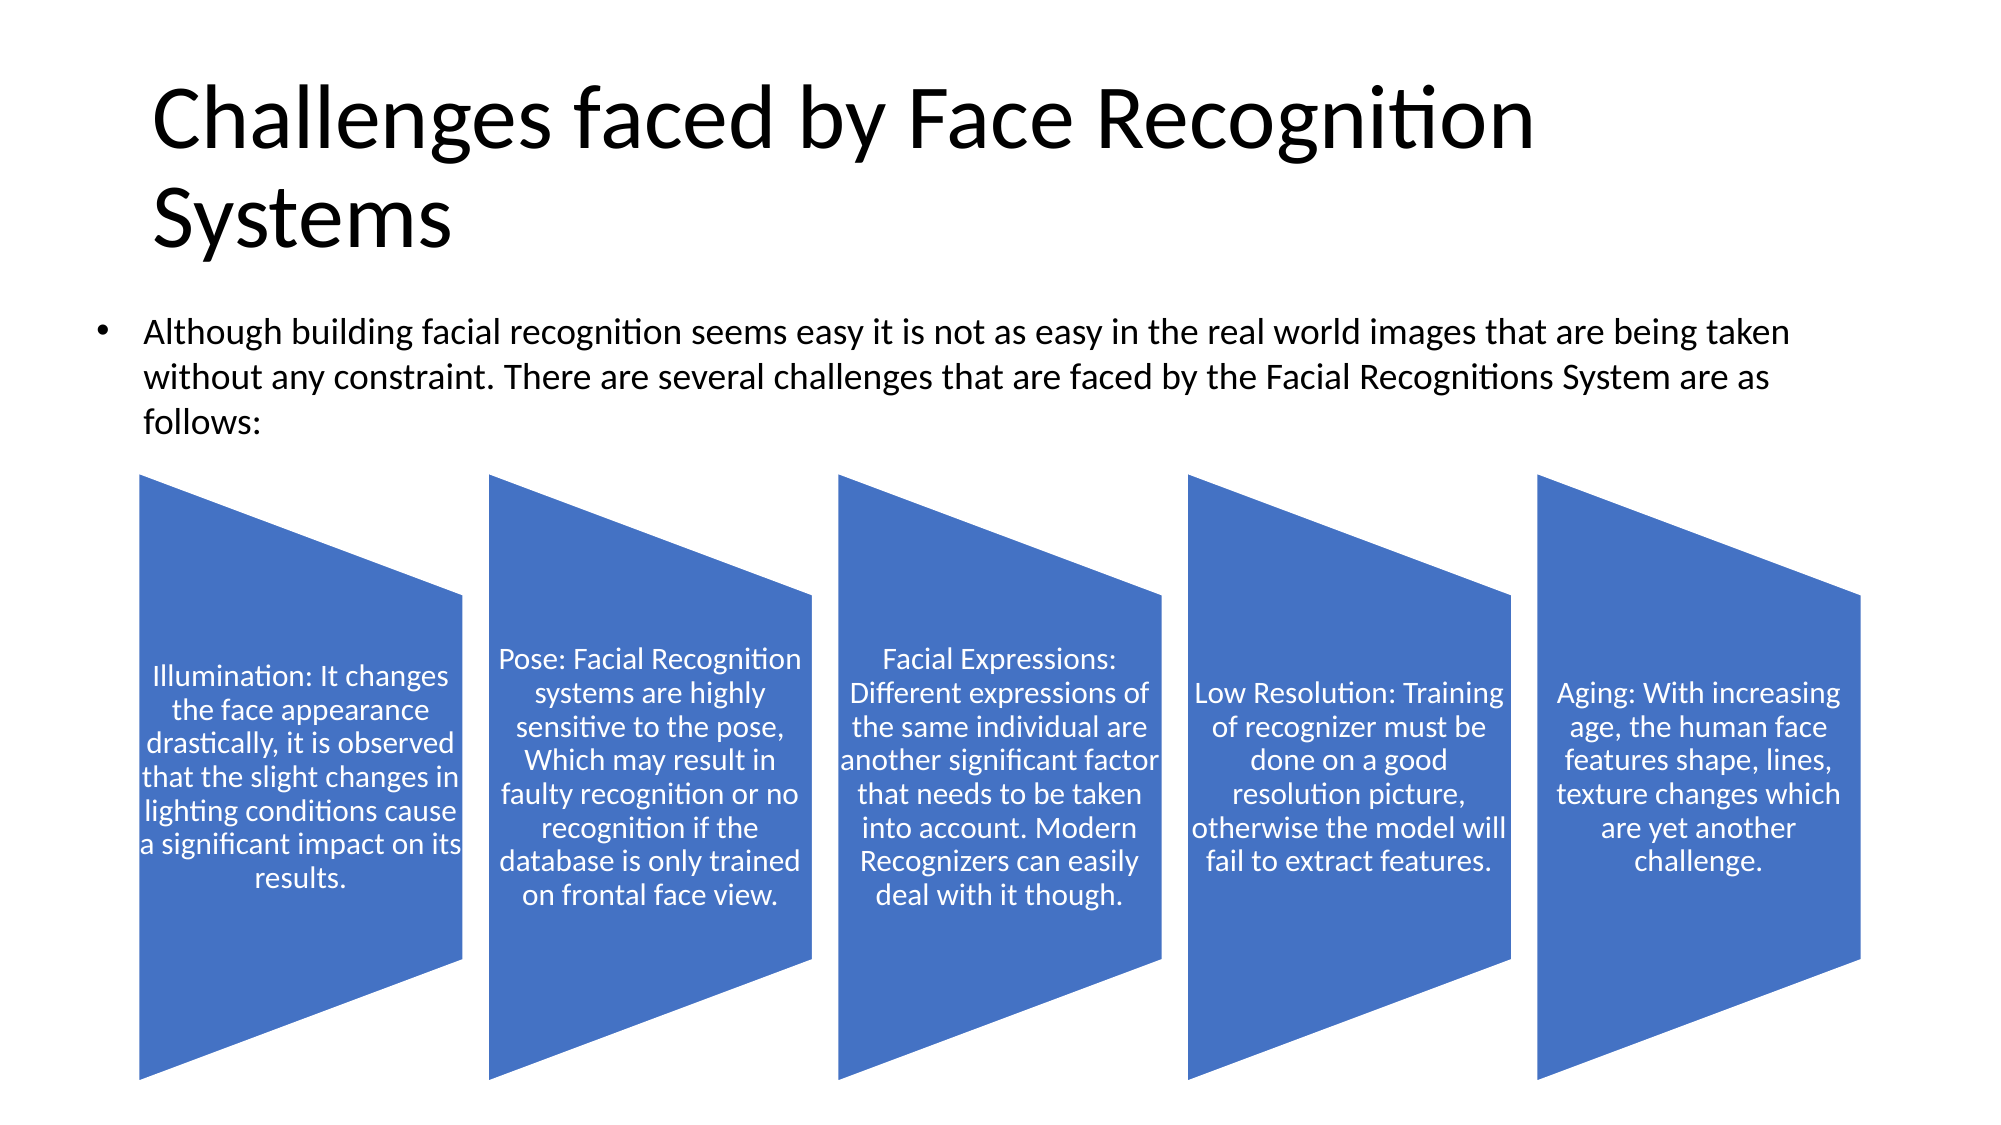

# Challenges faced by Face Recognition Systems
Although building facial recognition seems easy it is not as easy in the real world images that are being taken without any constraint. There are several challenges that are faced by the Facial Recognitions System are as follows:

Illumination: It changes the face appearance drastically, it is observed that the slight changes in lighting conditions cause a significant impact on its results.
Pose: Facial Recognition systems are highly sensitive to the pose, Which may result in faulty recognition or no recognition if the database is only trained on frontal face view.
Facial Expressions: Different expressions of the same individual are another significant factor that needs to be taken into account. Modern Recognizers can easily deal with it though.
Low Resolution: Training of recognizer must be done on a good resolution picture, otherwise the model will fail to extract features.
Aging: With increasing age, the human face features shape, lines, texture changes which are yet another challenge.